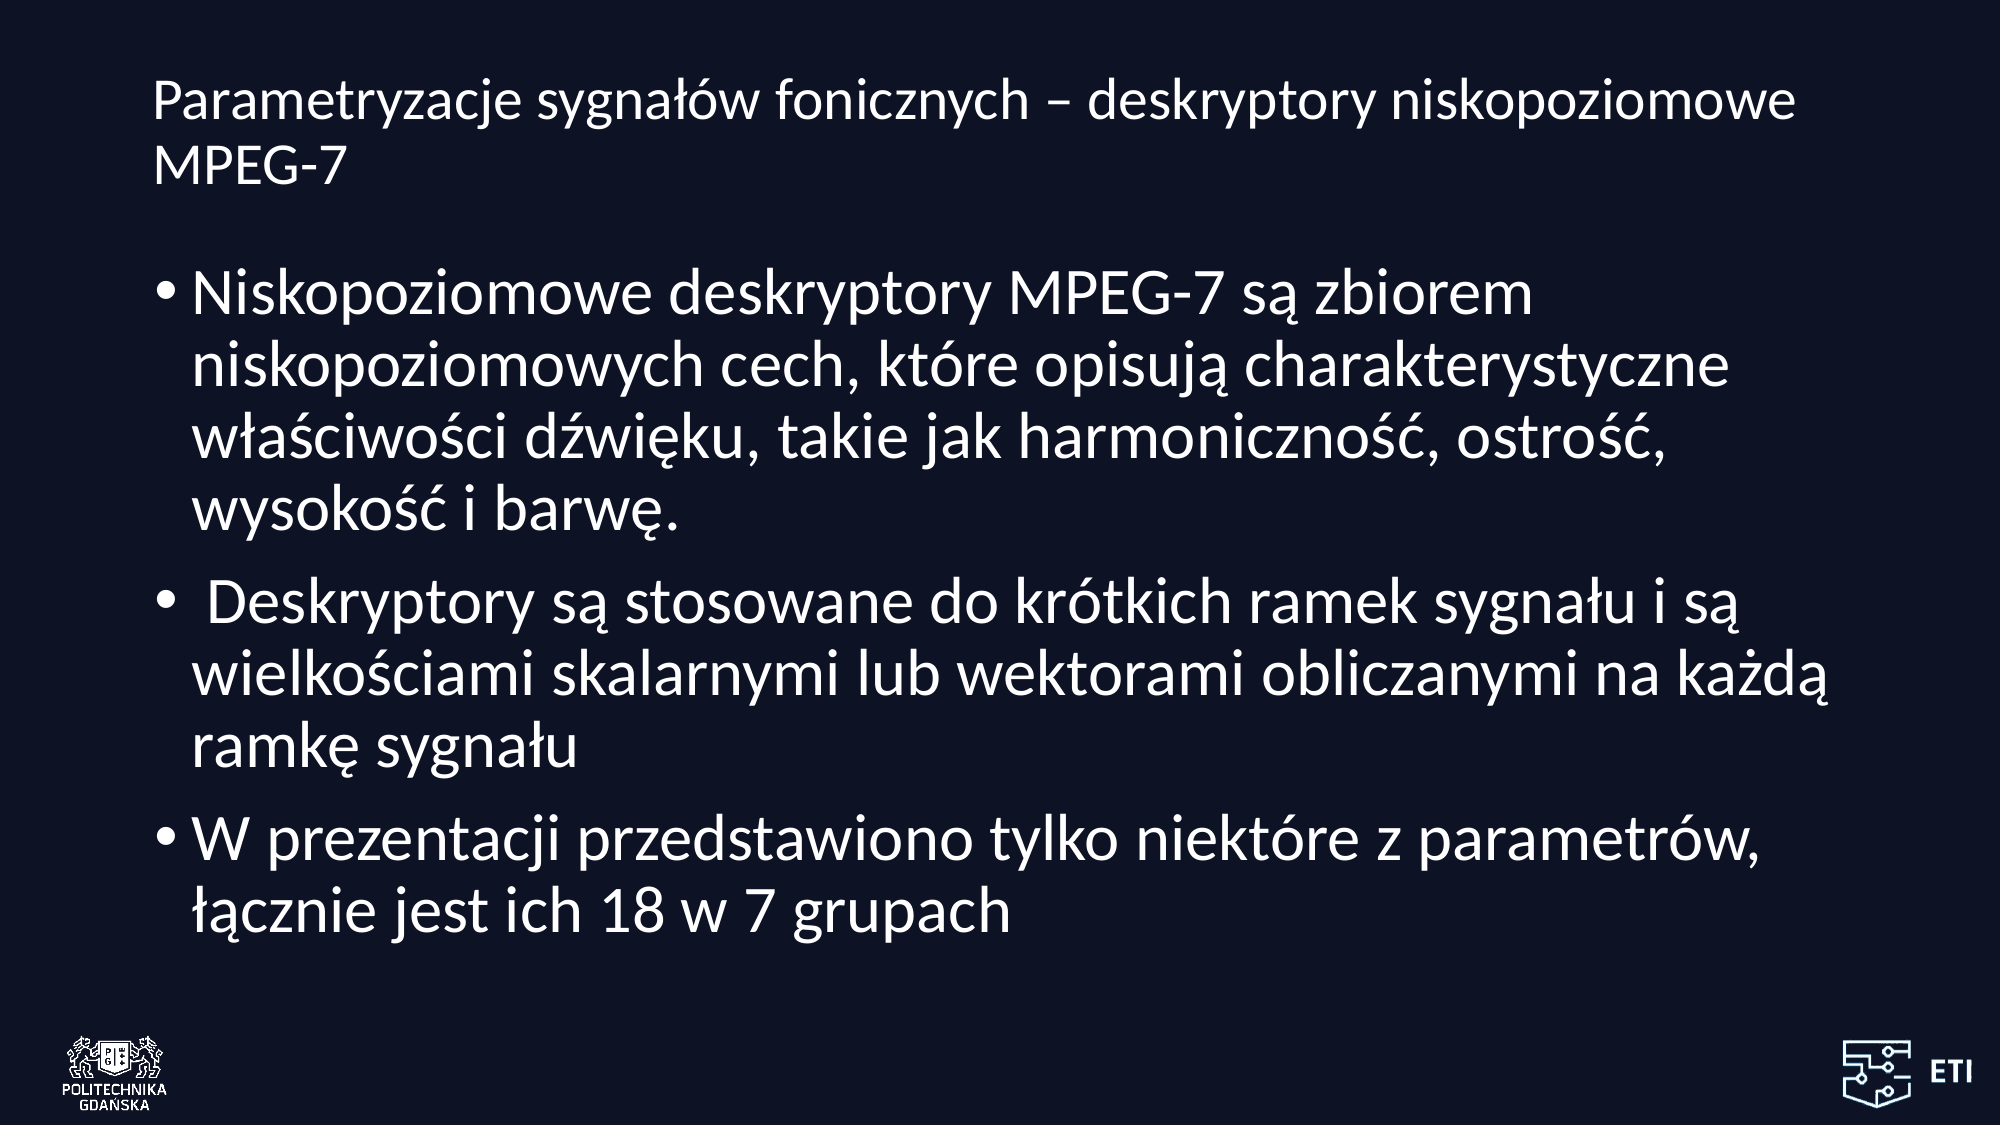

# Parametryzacje sygnałów fonicznych – deskryptory niskopoziomowe MPEG-7
Niskopoziomowe deskryptory MPEG-7 są zbiorem niskopoziomowych cech, które opisują charakterystyczne właściwości dźwięku, takie jak harmoniczność, ostrość, wysokość i barwę.
 Deskryptory są stosowane do krótkich ramek sygnału i są wielkościami skalarnymi lub wektorami obliczanymi na każdą ramkę sygnału
W prezentacji przedstawiono tylko niektóre z parametrów, łącznie jest ich 18 w 7 grupach